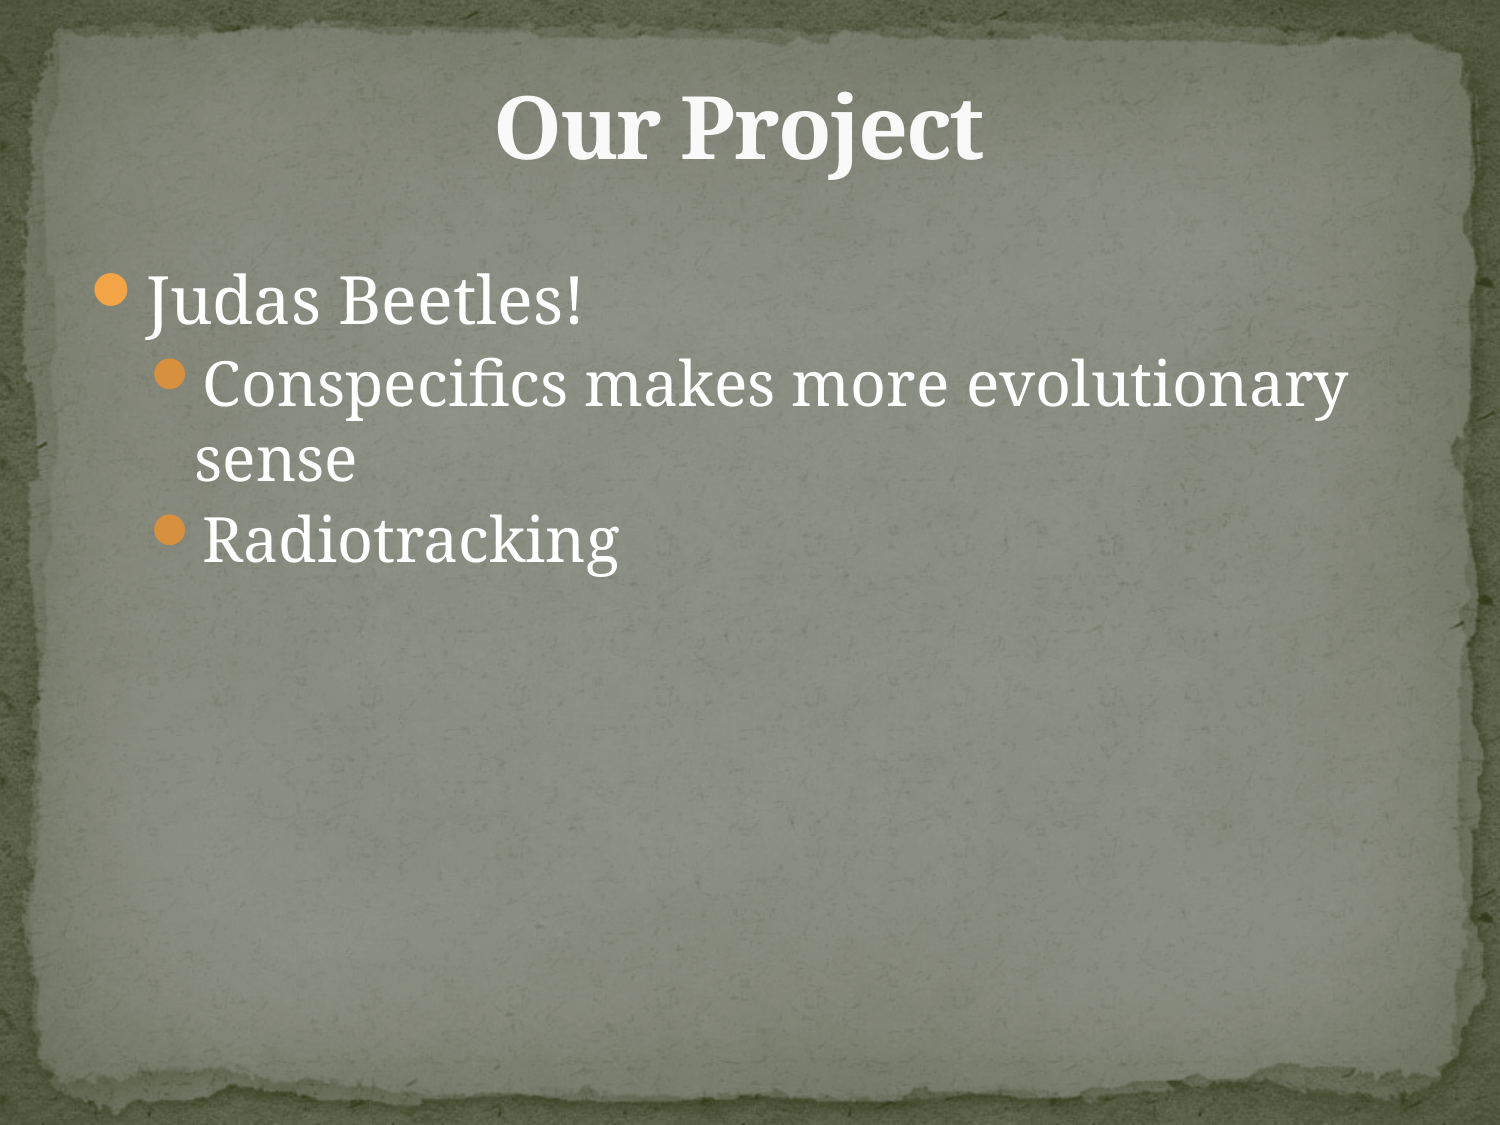

# Our Project
Judas Beetles!
Conspecifics makes more evolutionary sense
Radiotracking